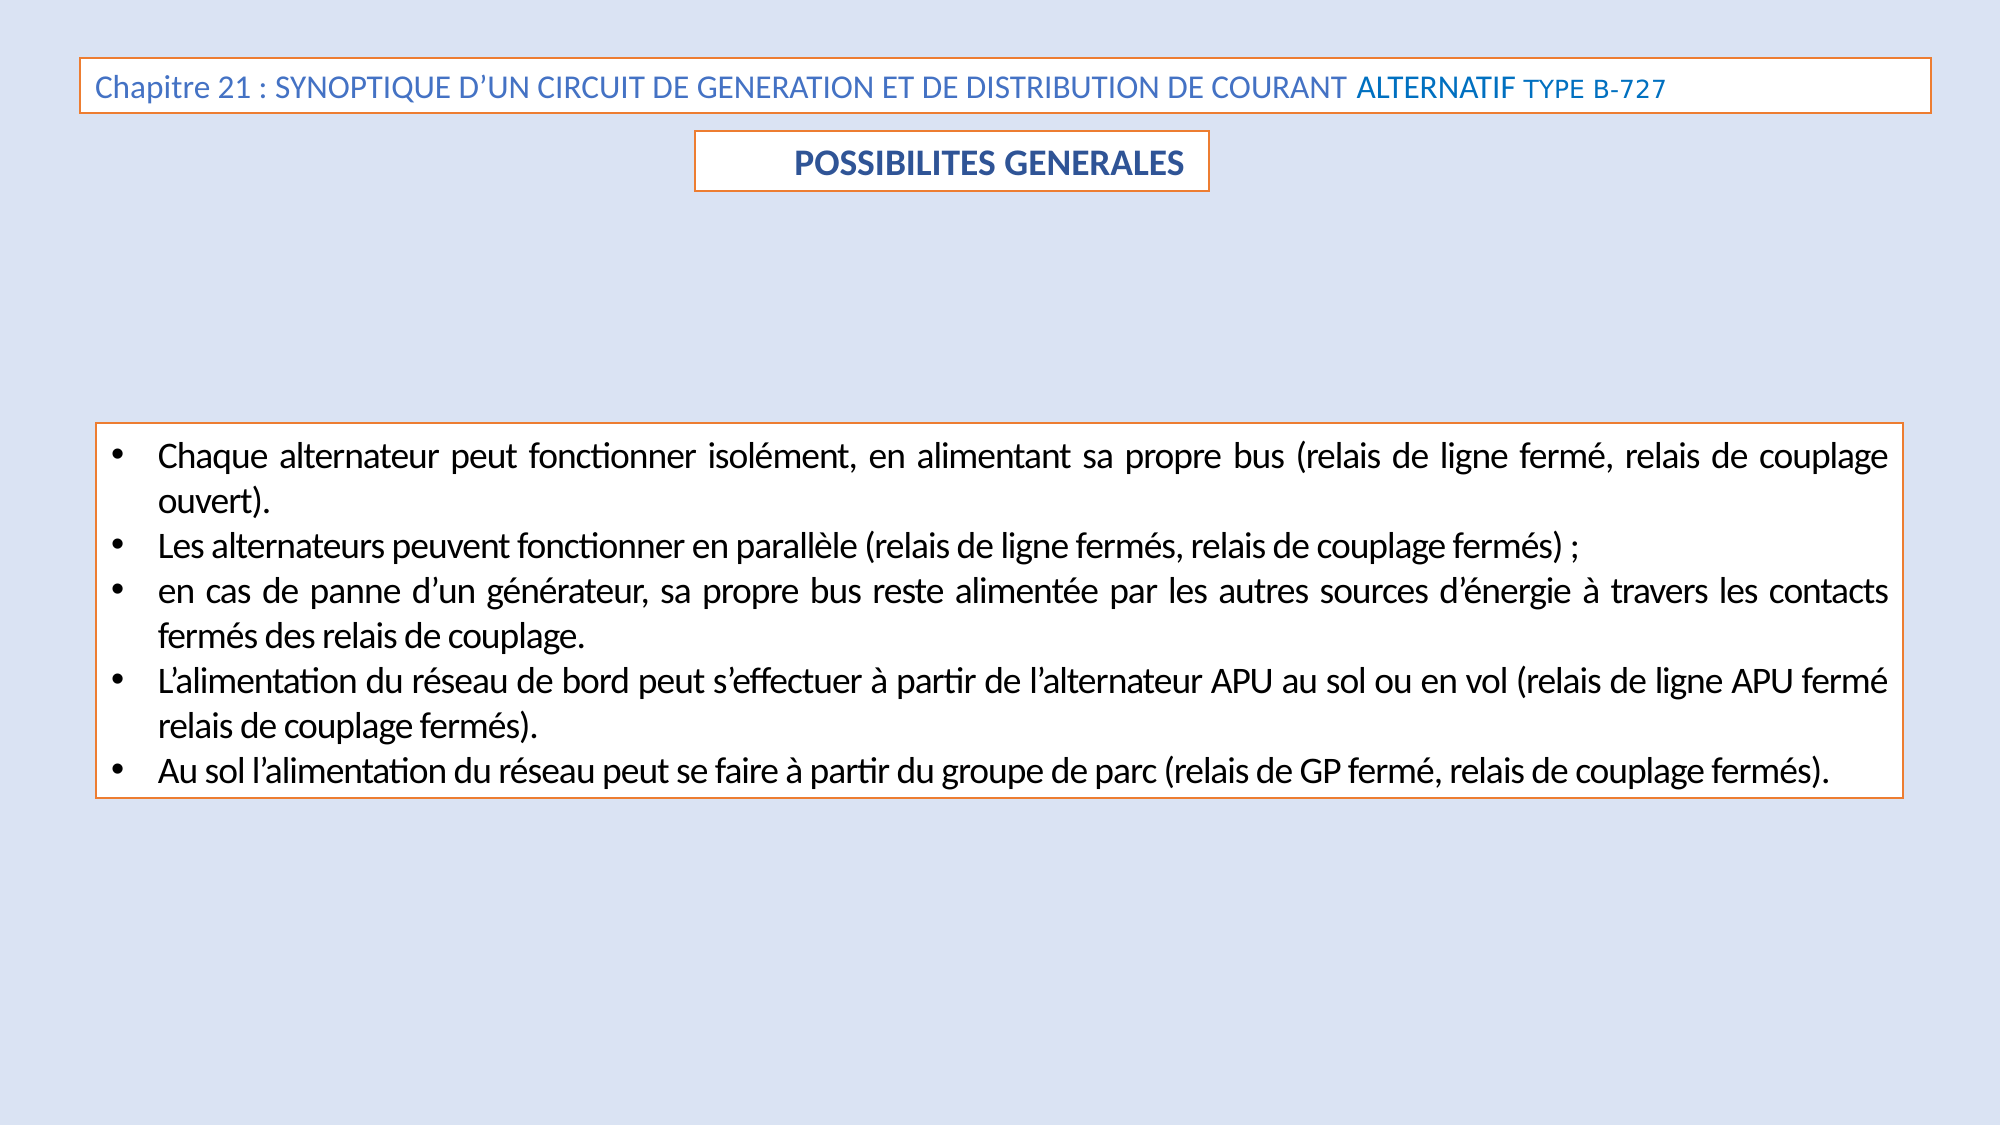

Chapitre 21 : SYNOPTIQUE D’UN CIRCUIT DE GENERATION ET DE DISTRIBUTION DE COURANT ALTERNATIF TYPE B-727
POSSIBILITES GENERALES
Chaque alternateur peut fonctionner isolément, en alimentant sa propre bus (relais de ligne fermé, relais de couplage ouvert).
Les alternateurs peuvent fonctionner en parallèle (relais de ligne fermés, relais de couplage fermés) ;
en cas de panne d’un générateur, sa propre bus reste alimentée par les autres sources d’énergie à travers les contacts fermés des relais de couplage.
L’alimentation du réseau de bord peut s’effectuer à partir de l’alternateur APU au sol ou en vol (relais de ligne APU fermé relais de couplage fermés).
Au sol l’alimentation du réseau peut se faire à partir du groupe de parc (relais de GP fermé, relais de couplage fermés).